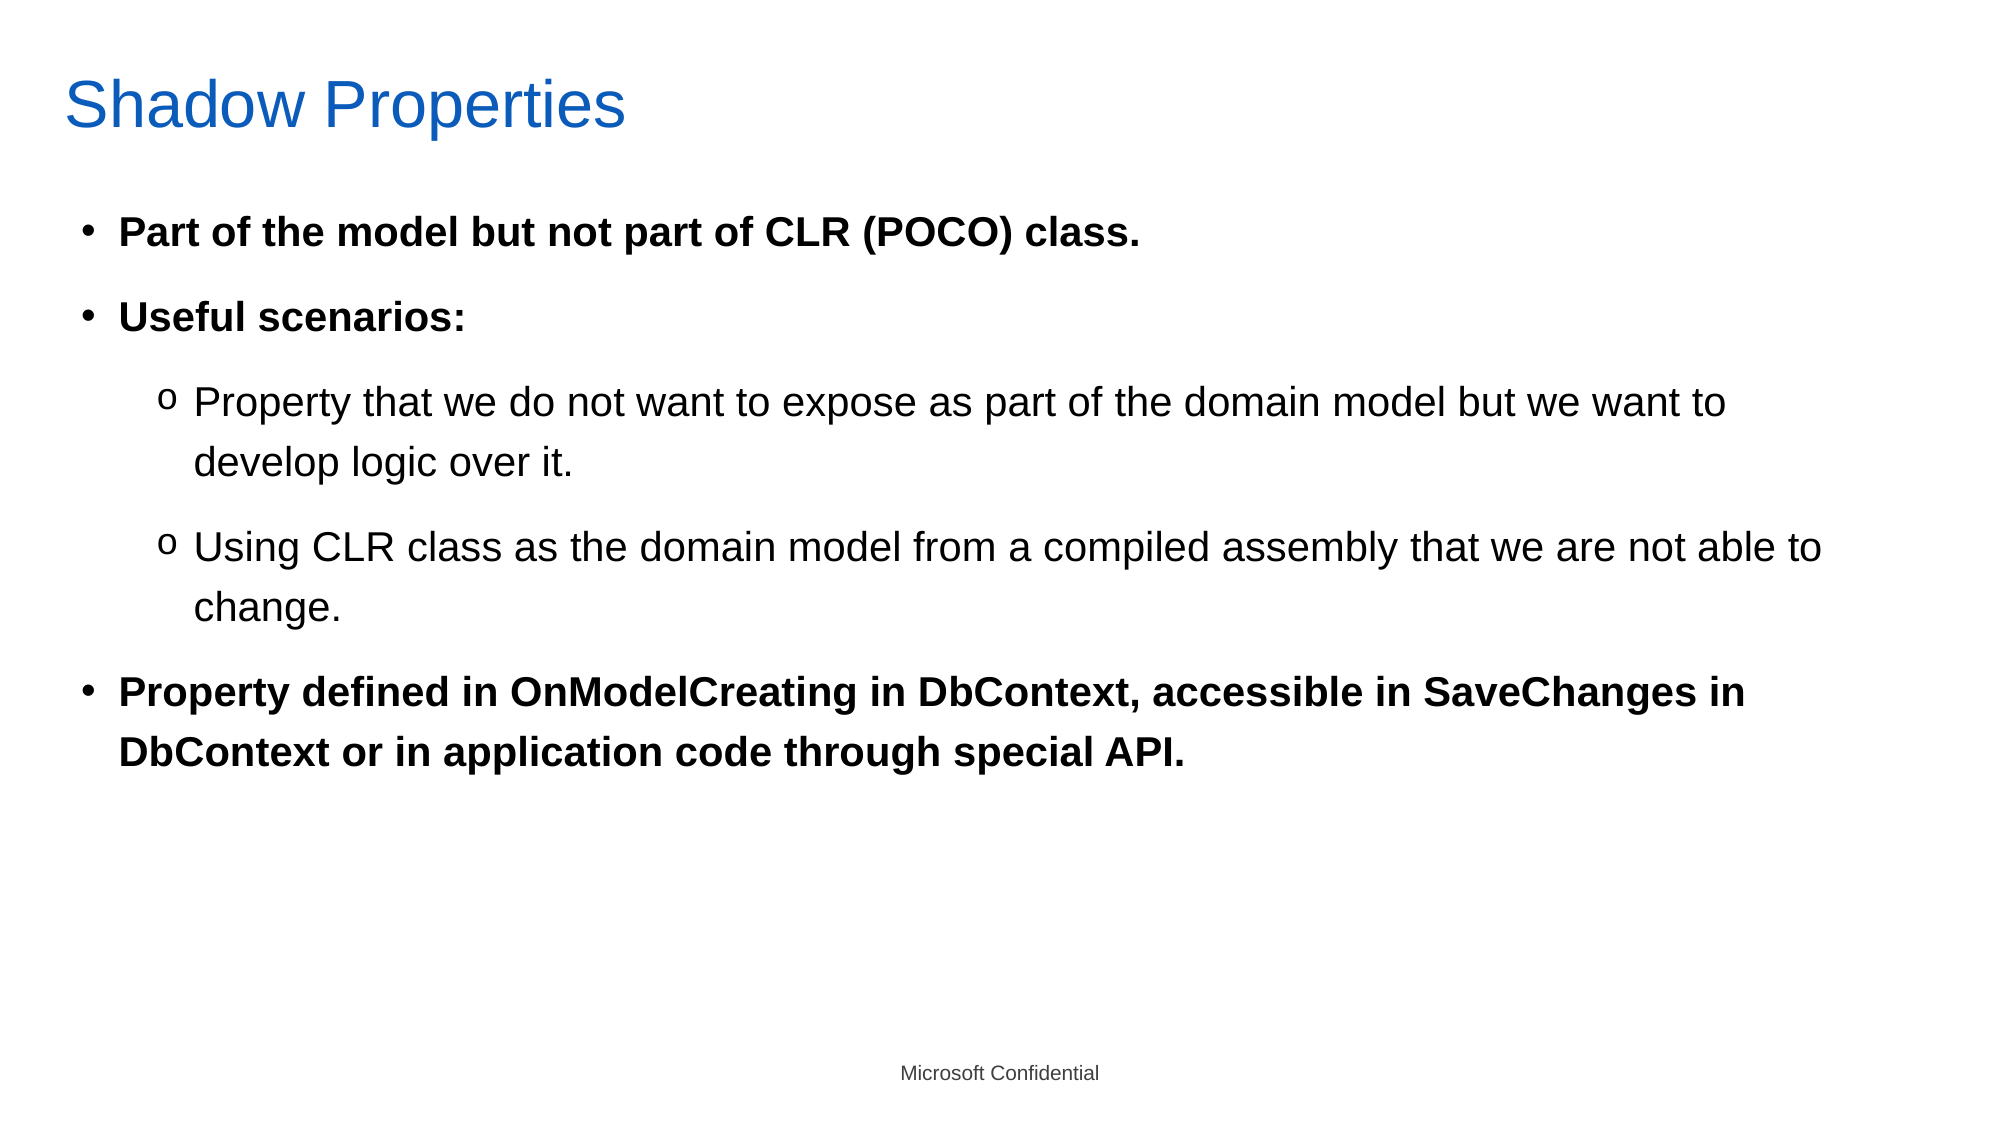

# Shadow Properties
Part of the model but not part of CLR (POCO) class.
Useful scenarios:
Property that we do not want to expose as part of the domain model but we want to develop logic over it.
Using CLR class as the domain model from a compiled assembly that we are not able to change.
Property defined in OnModelCreating in DbContext, accessible in SaveChanges in DbContext or in application code through special API.